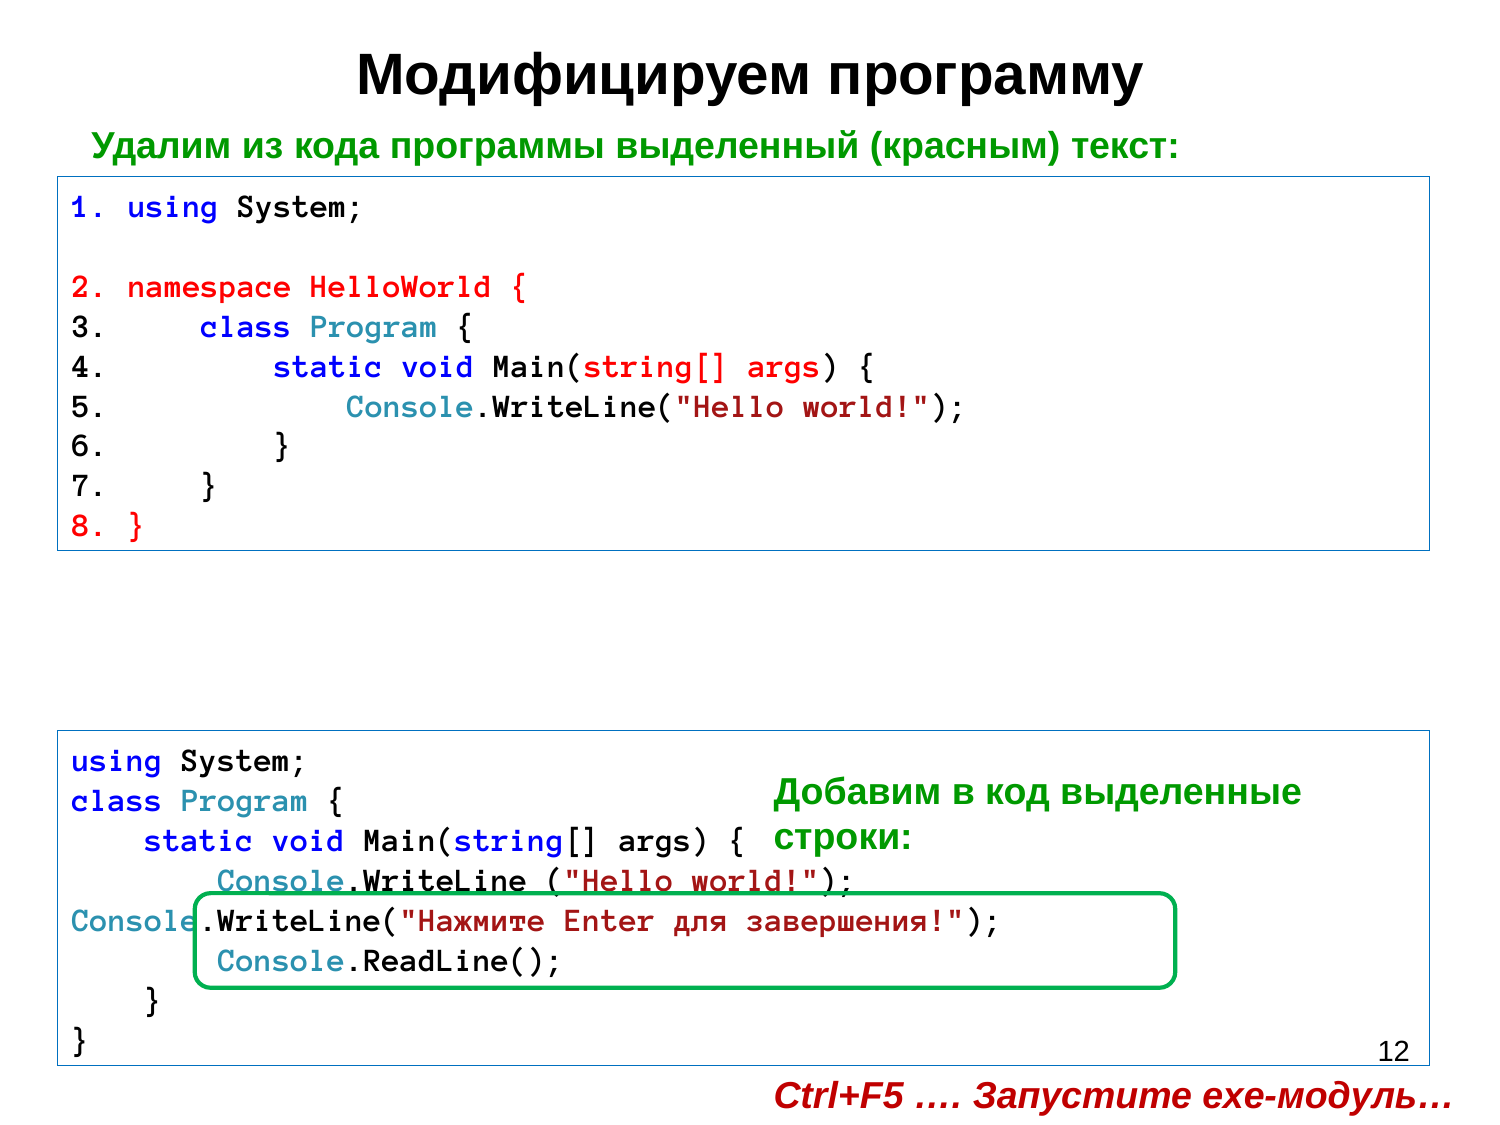

Модифицируем программу
Удалим из кода программы выделенный (красным) текст:
using System;

namespace HelloWorld {
    class Program {
        static void Main(string[] args) {
            Console.WriteLine("Hello world!");
        }
    }
}
using System;
class Program {
    static void Main(string[] args) {
        Console.WriteLine ("Hello world!");        	Console.WriteLine("Нажмите Enter для завершения!");
        Console.ReadLine();
    }
}
Добавим в код выделенные строки:

12
Ctrl+F5 …. Запустите exe-модуль…